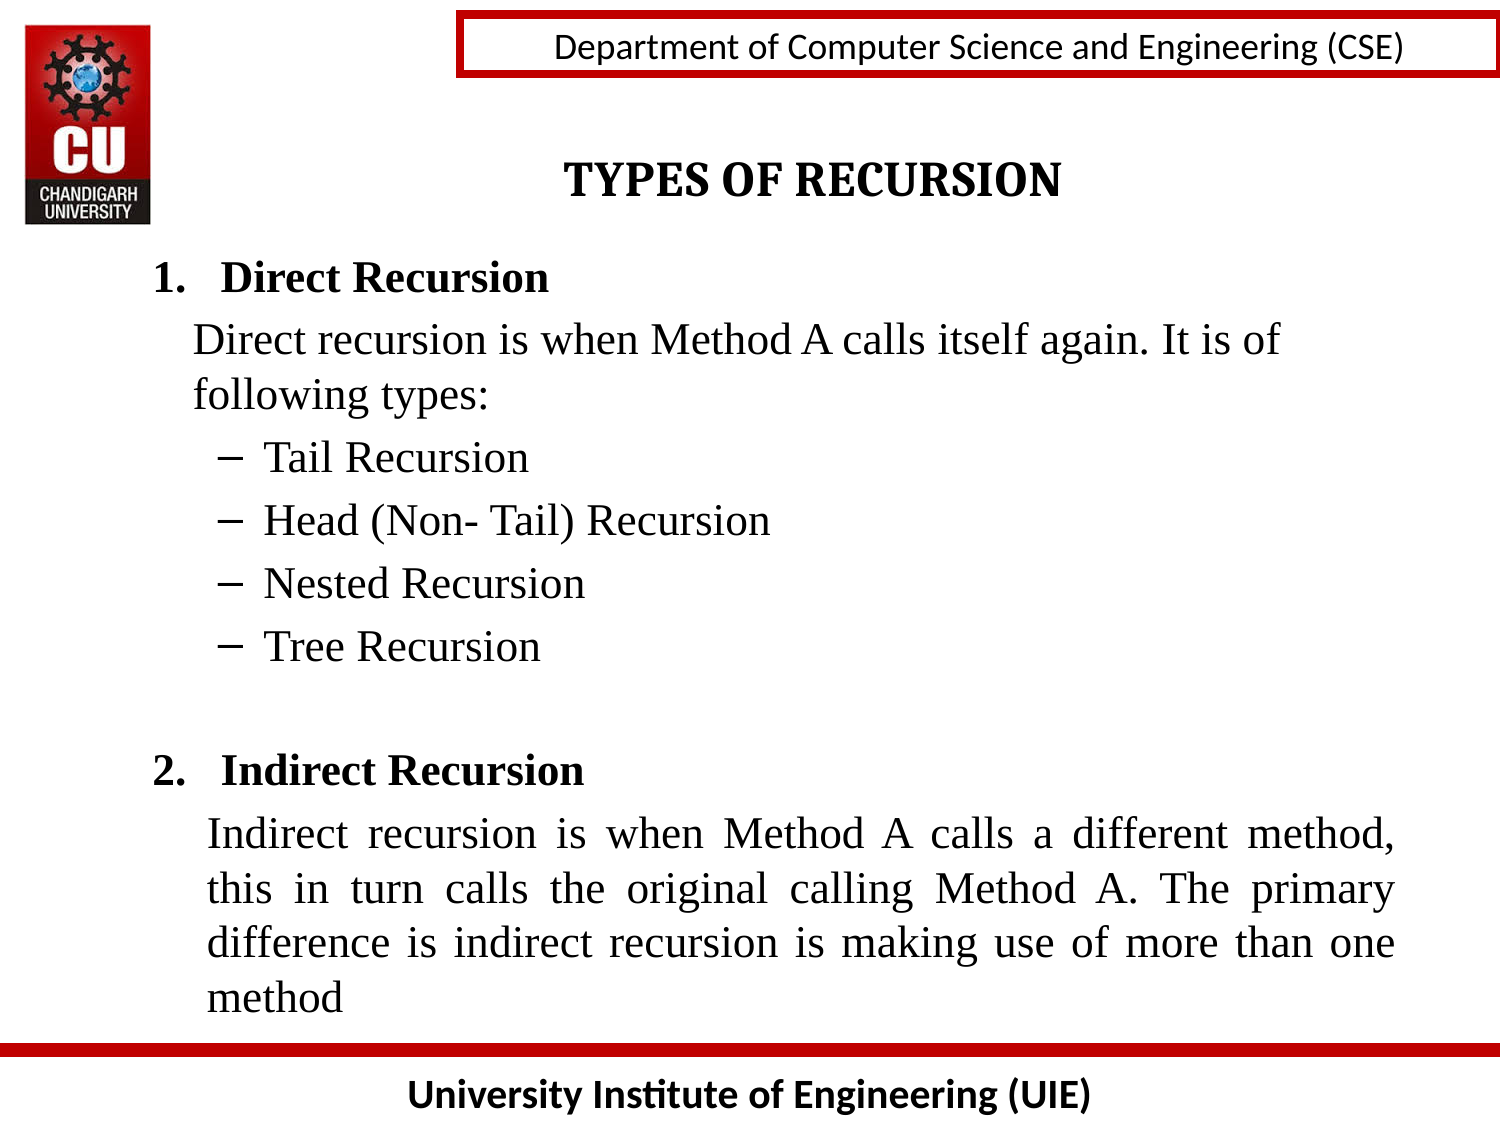

TYPES OF RECURSION
Direct Recursion
Direct recursion is when Method A calls itself again. It is of following types:
Tail Recursion
Head (Non- Tail) Recursion
Nested Recursion
Tree Recursion

Indirect Recursion
Indirect recursion is when Method A calls a different method, this in turn calls the original calling Method A. The primary difference is indirect recursion is making use of more than one method